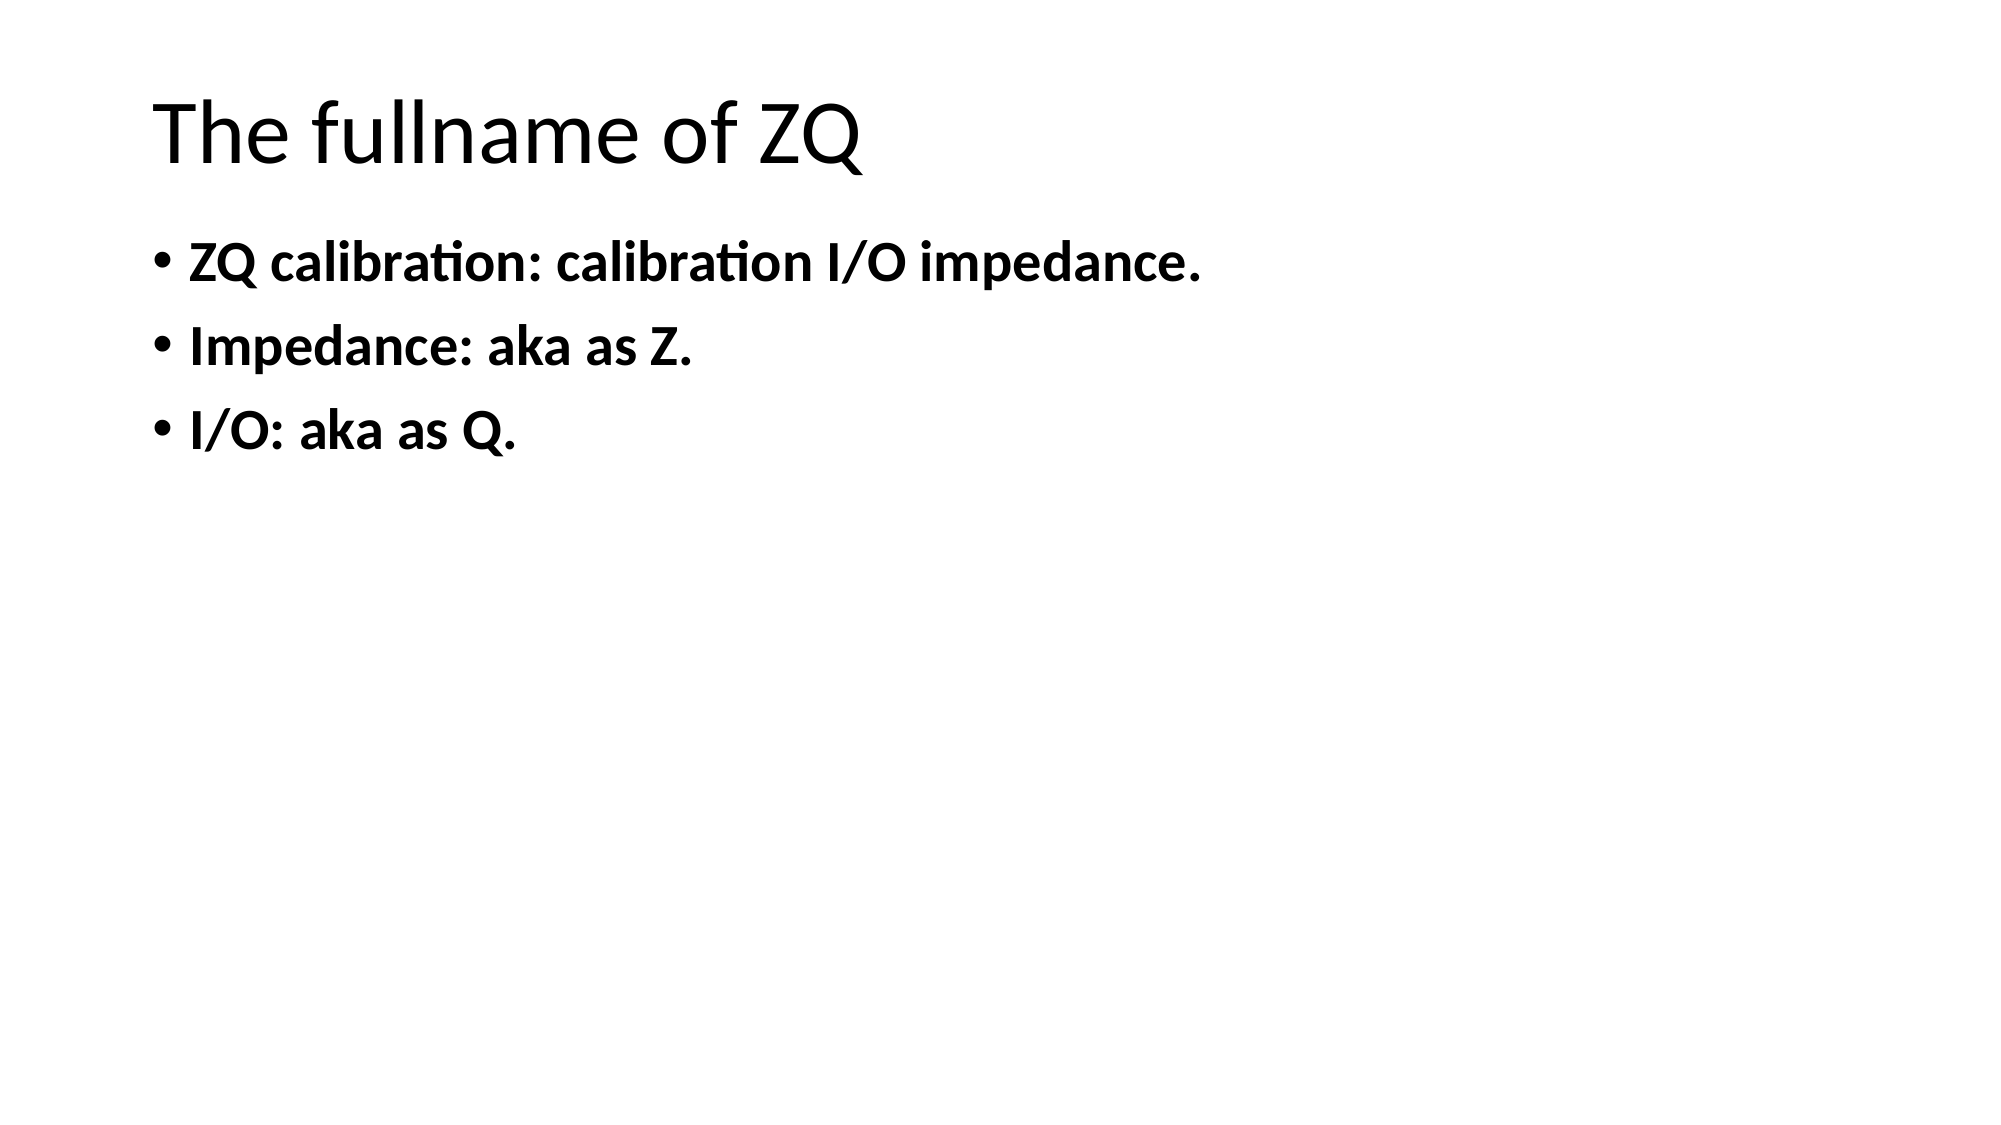

# The fullname of ZQ
ZQ calibration: calibration I/O impedance.
Impedance: aka as Z.
I/O: aka as Q.